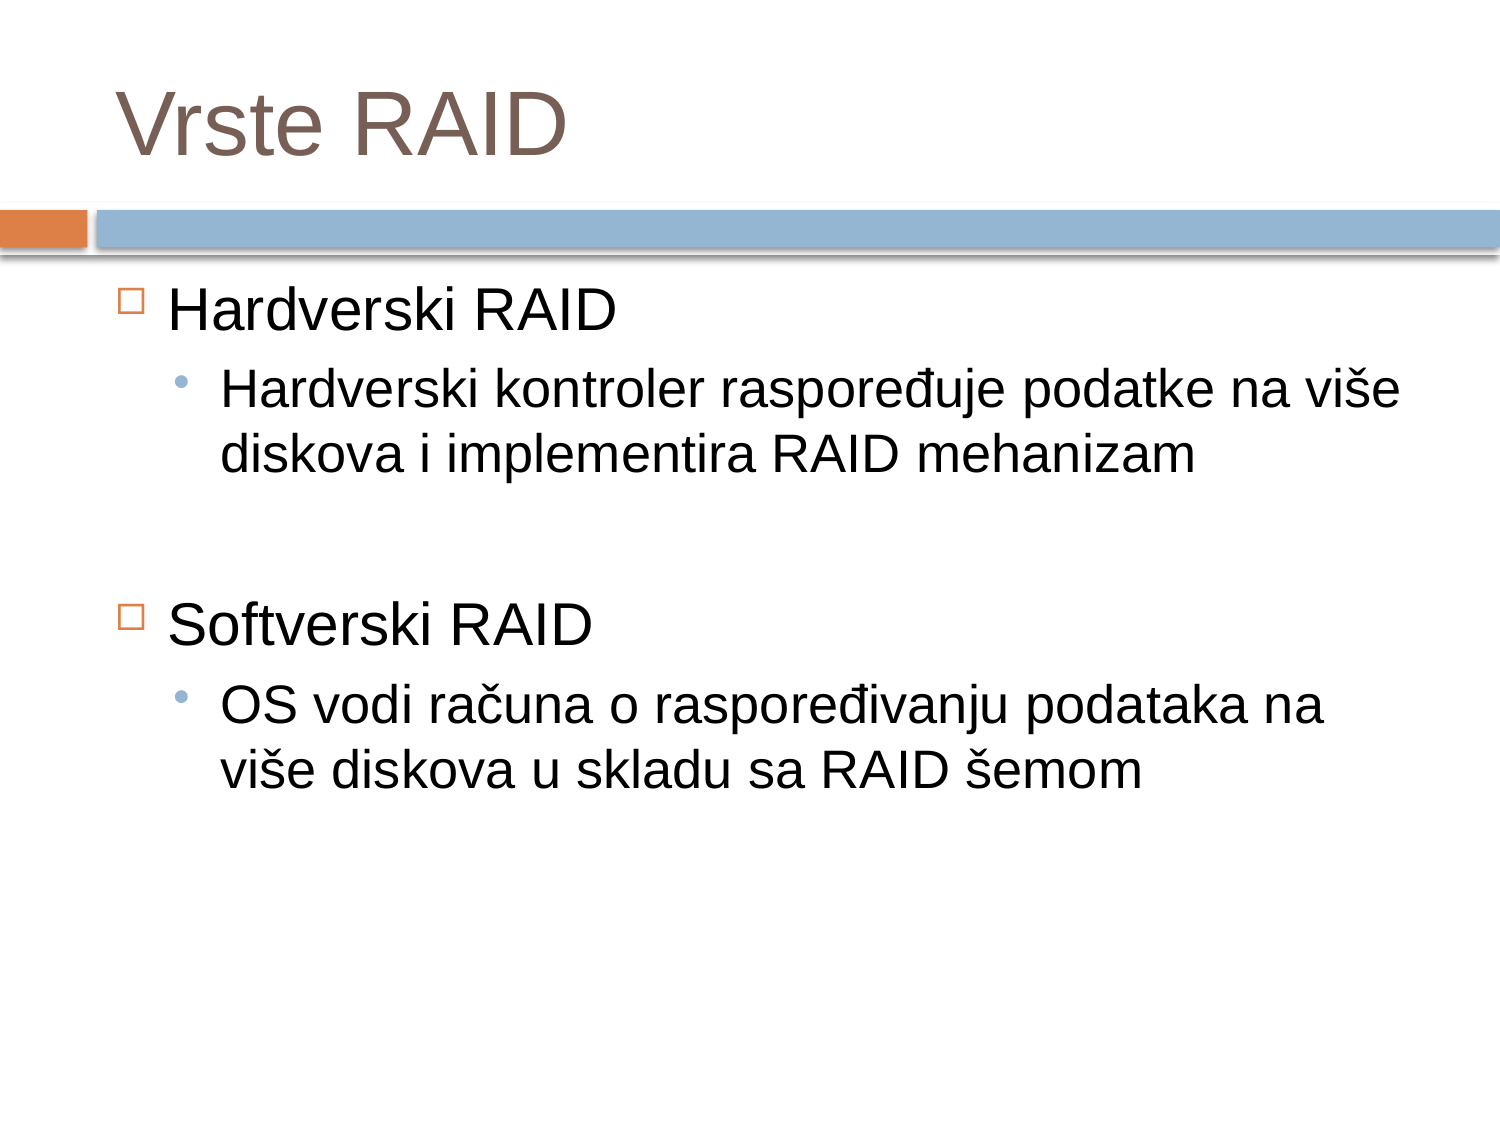

# Vrste RAID
Hardverski RAID
Hardverski kontroler raspoređuje podatke na više diskova i implementira RAID mehanizam

Softverski RAID
OS vodi računa o raspoređivanju podataka na više diskova u skladu sa RAID šemom